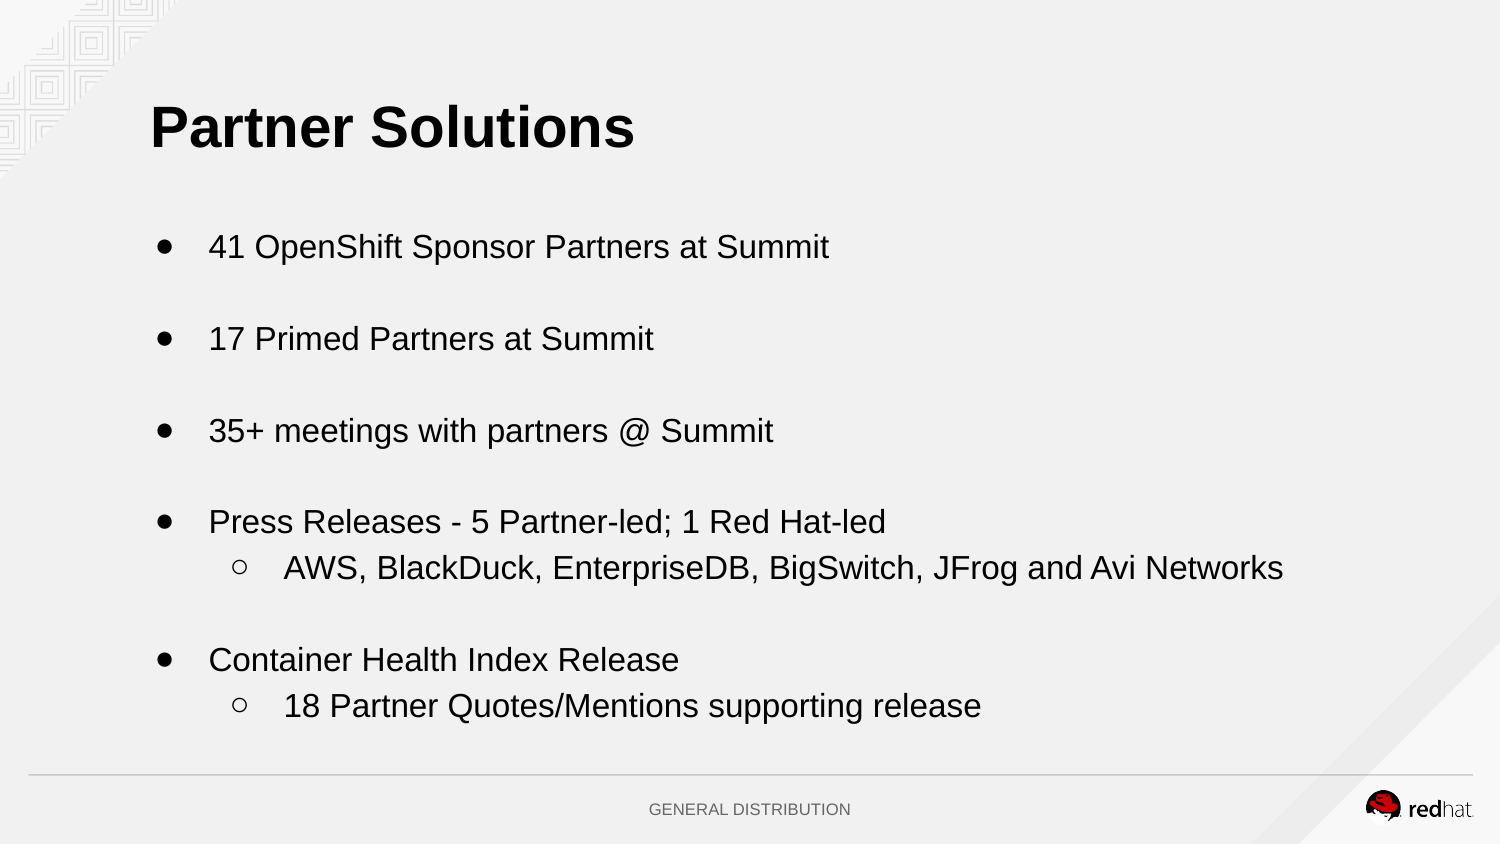

Partner Solutions
41 OpenShift Sponsor Partners at Summit

17 Primed Partners at Summit

35+ meetings with partners @ Summit

Press Releases - 5 Partner-led; 1 Red Hat-led
AWS, BlackDuck, EnterpriseDB, BigSwitch, JFrog and Avi Networks

Container Health Index Release
18 Partner Quotes/Mentions supporting release